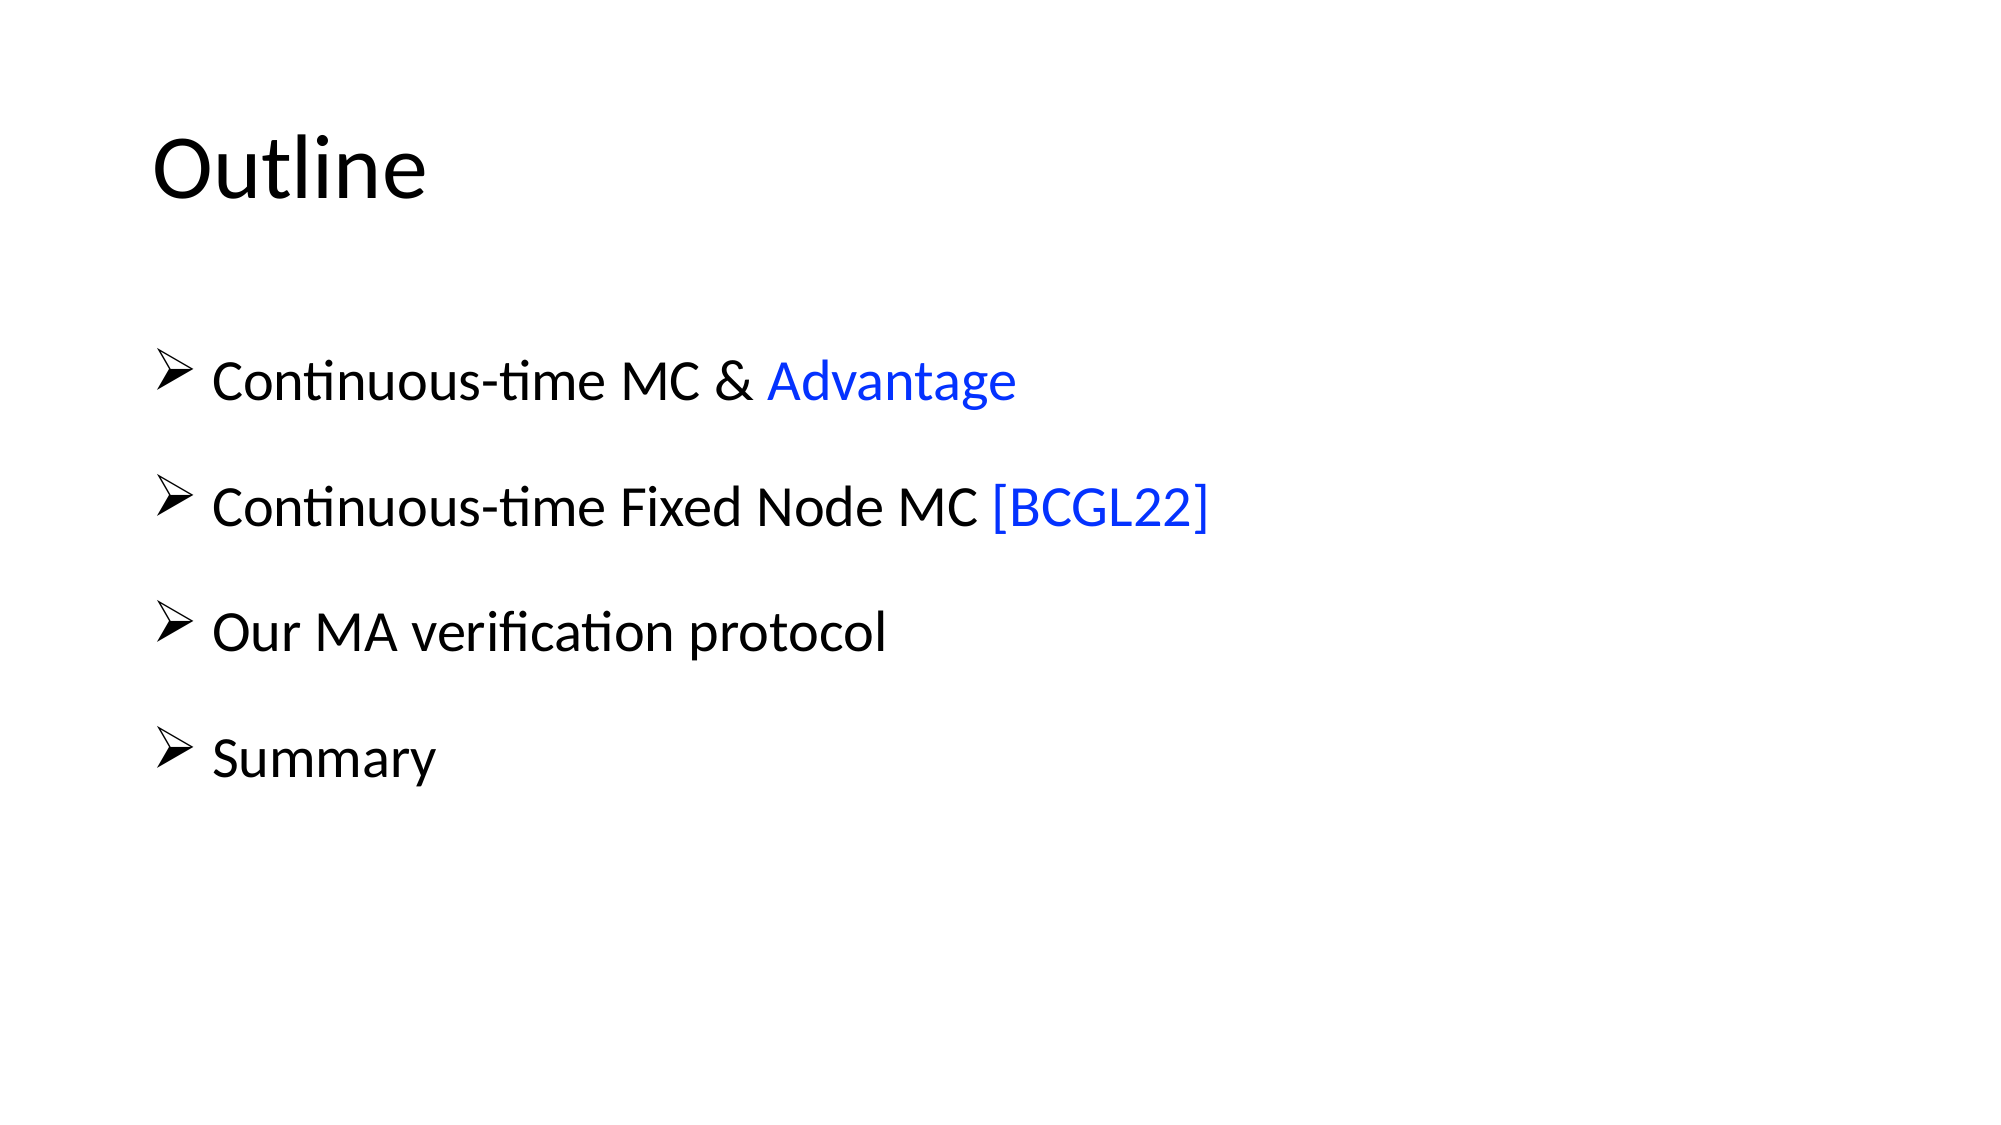

# Outline
 Continuous-time MC & Advantage
 Continuous-time Fixed Node MC [BCGL22]
 Our MA verification protocol
 Summary